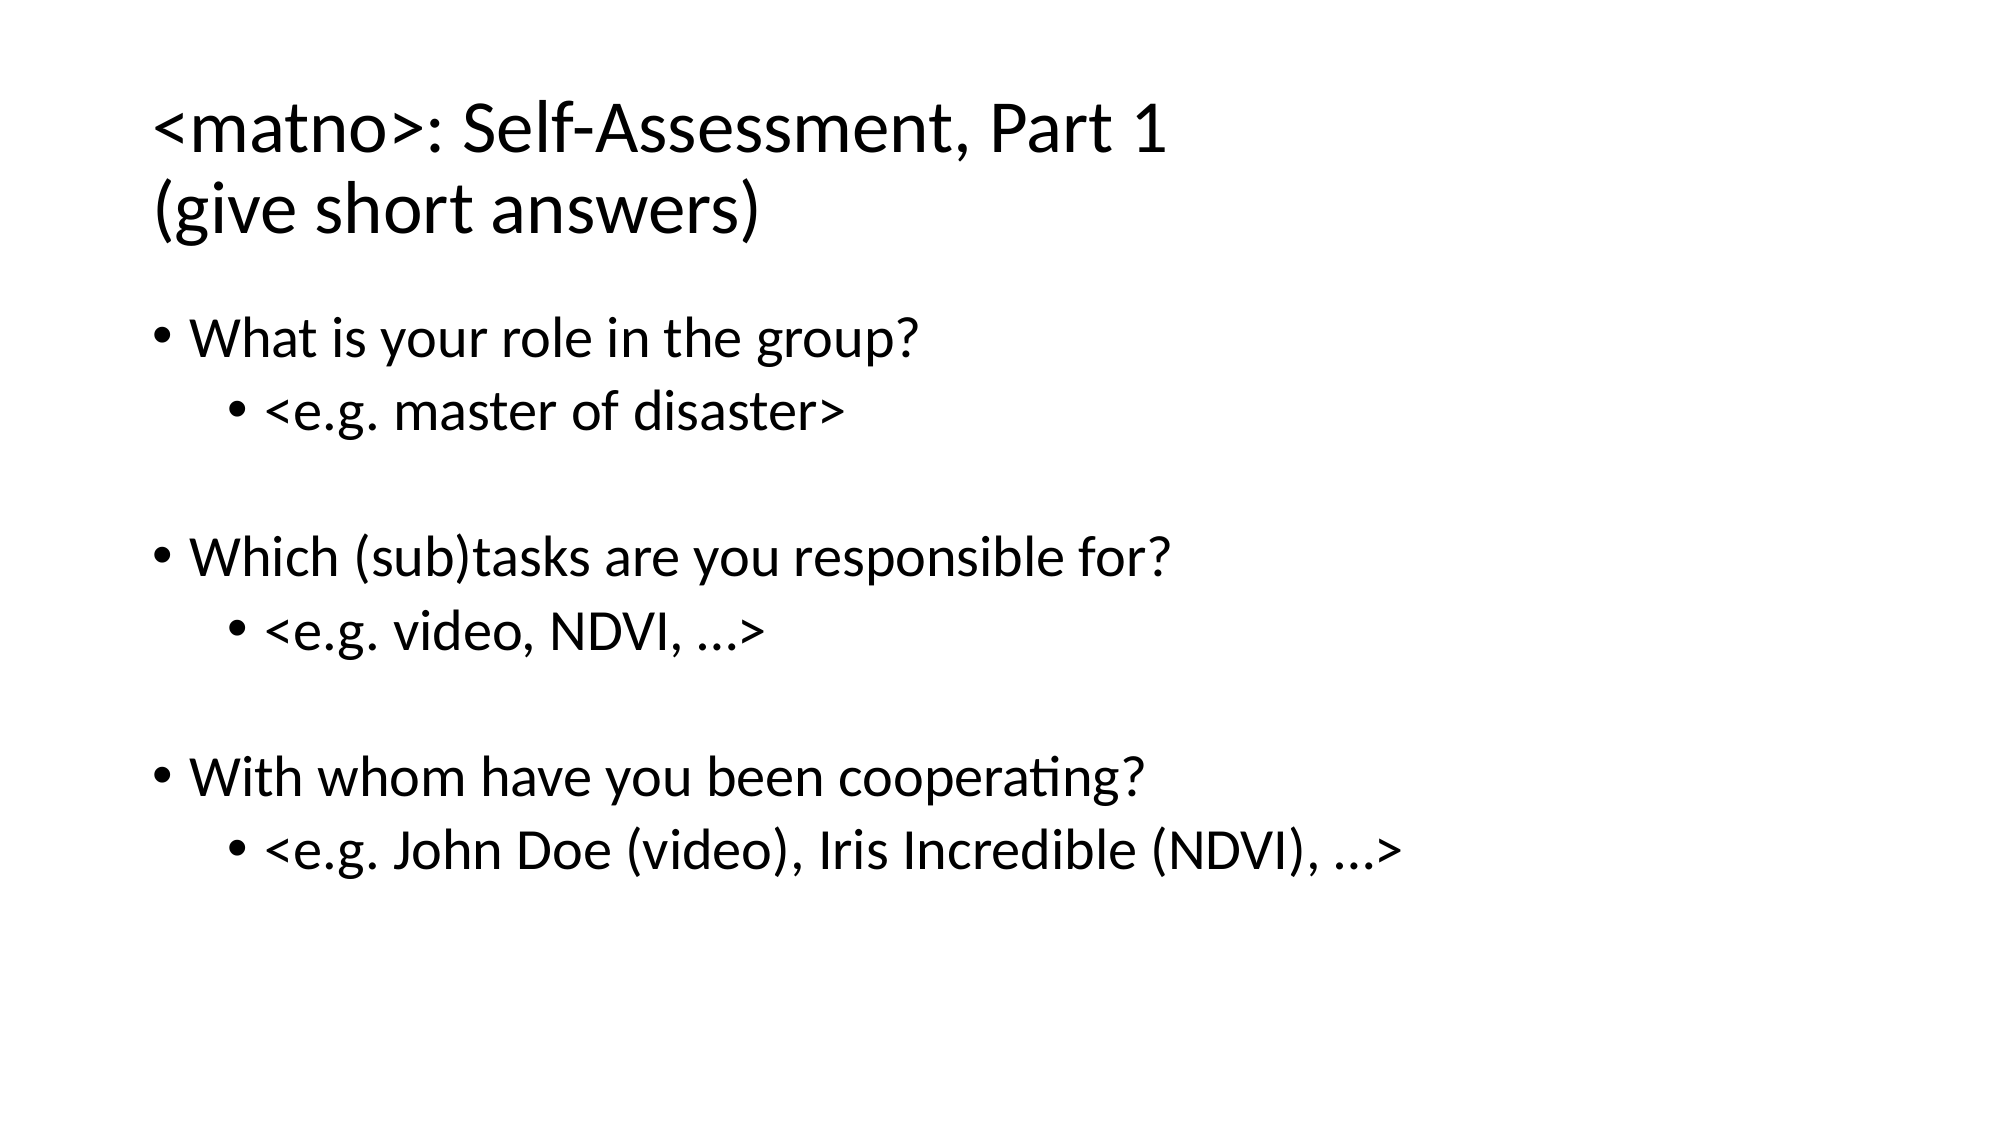

# <matno>: Self-Assessment, Part 1 (give short answers)
What is your role in the group?
<e.g. master of disaster>
Which (sub)tasks are you responsible for?
<e.g. video, NDVI, …>
With whom have you been cooperating?
<e.g. John Doe (video), Iris Incredible (NDVI), …>